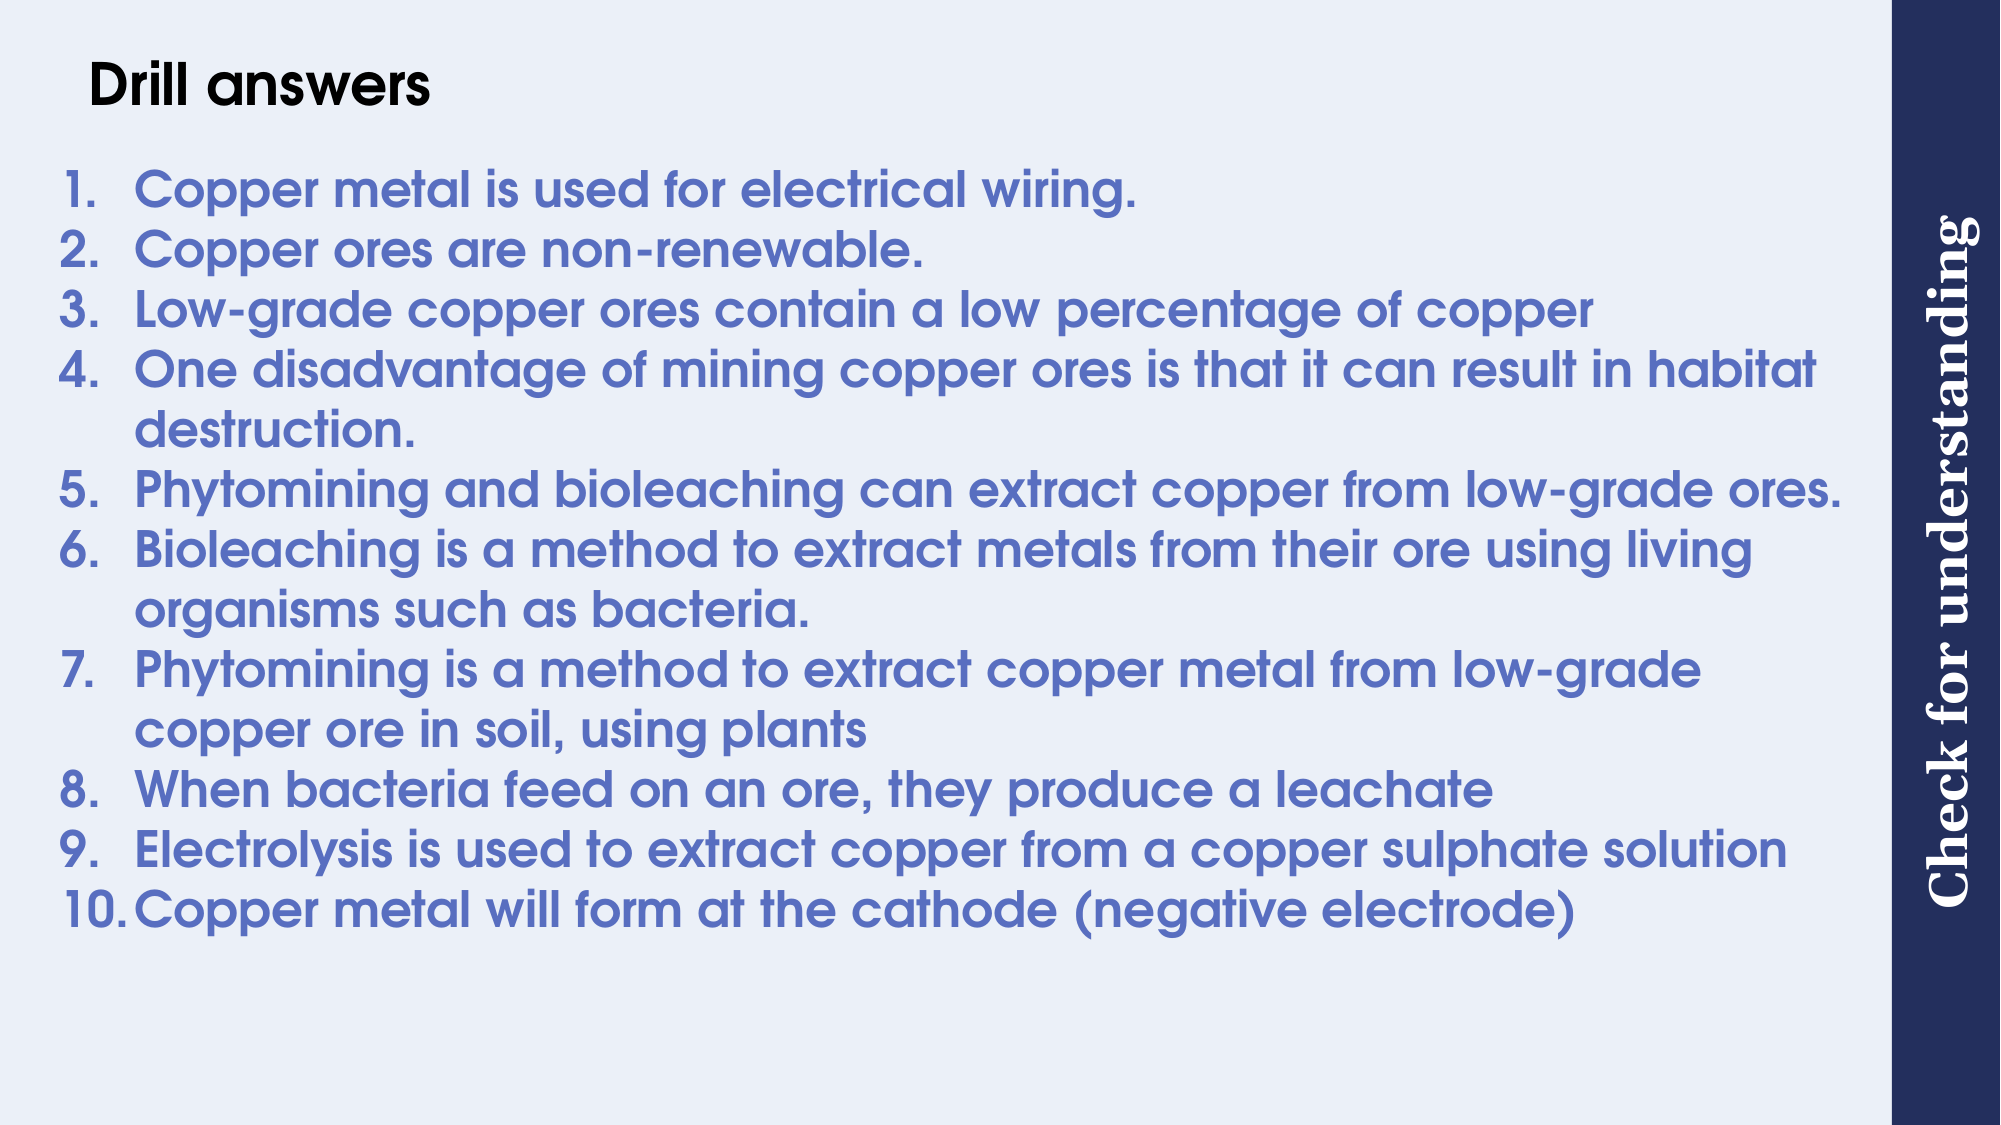

# Drill answers
Copper metal is used for electrical wiring.
Copper ores are non-renewable.
Low-grade copper ores contain a low percentage of copper
One disadvantage of mining copper ores is that it can result in habitat destruction.
Phytomining and bioleaching can extract copper from low-grade ores.
Bioleaching is a method to extract metals from their ore using living organisms such as bacteria.
Phytomining is a method to extract copper metal from low-grade copper ore in soil, using plants
When bacteria feed on an ore, they produce a leachate
Electrolysis is used to extract copper from a copper sulphate solution
Copper metal will form at the cathode (negative electrode)